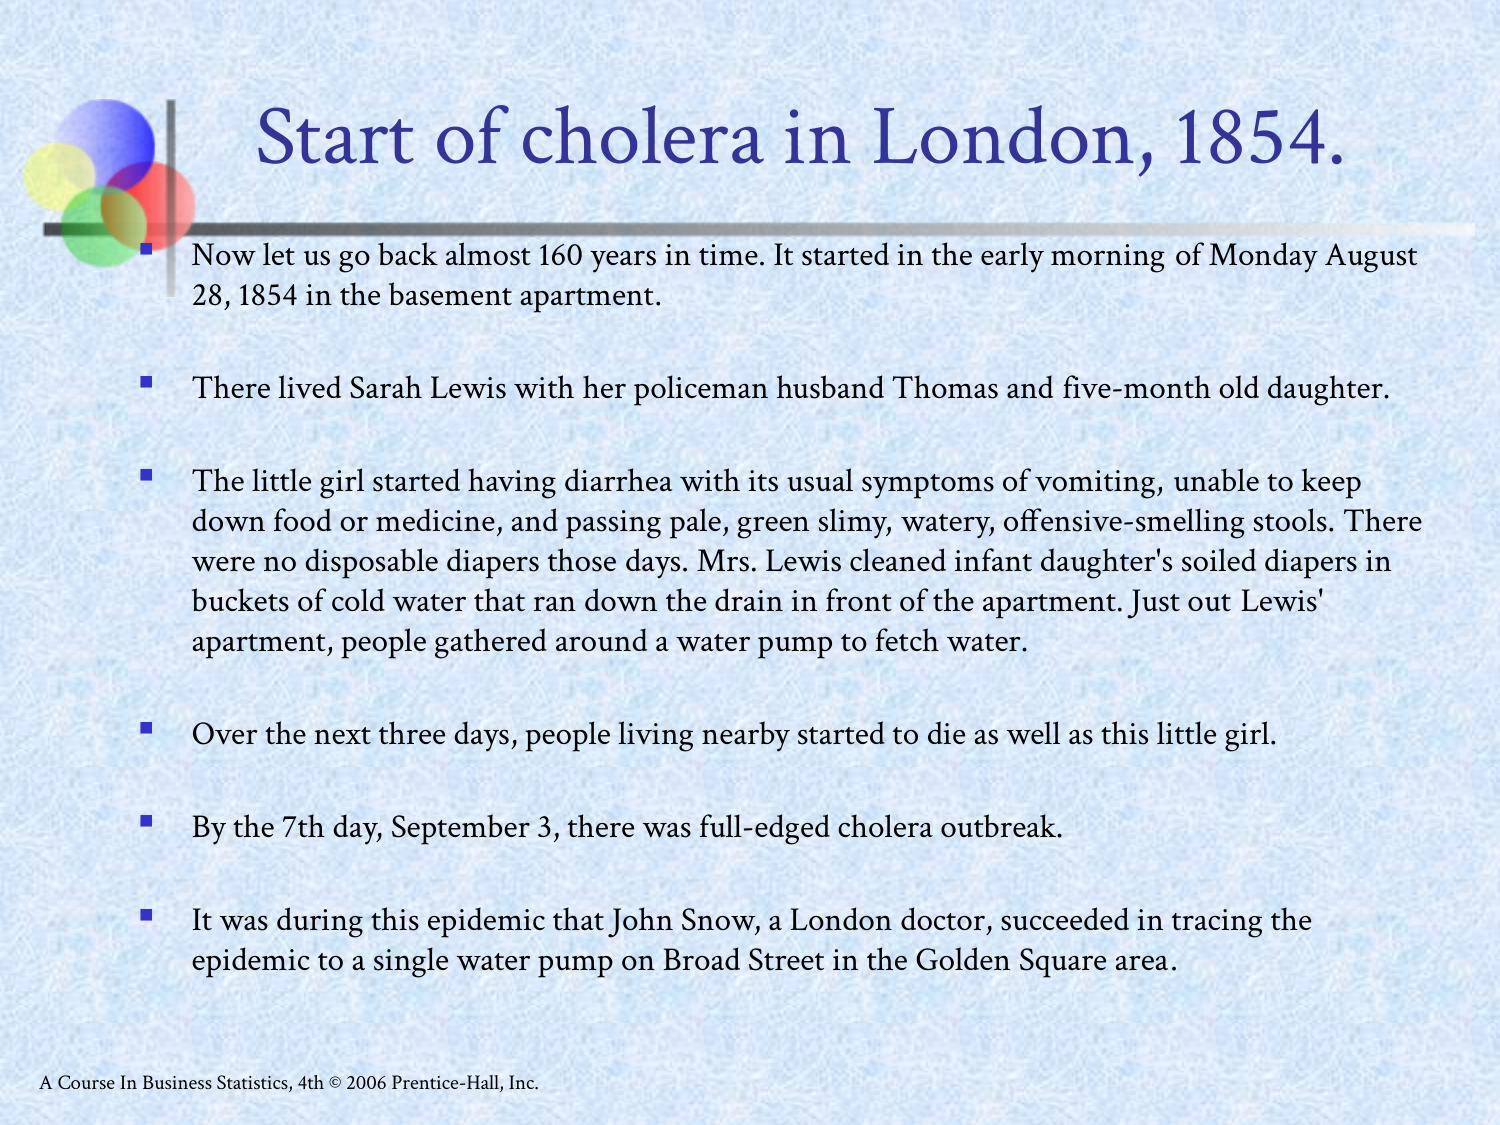

# Start of cholera in London, 1854.
Now let us go back almost 160 years in time. It started in the early morning of Monday August 28, 1854 in the basement apartment.

There lived Sarah Lewis with her policeman husband Thomas and five-month old daughter.

The little girl started having diarrhea with its usual symptoms of vomiting, unable to keep down food or medicine, and passing pale, green slimy, watery, offensive-smelling stools. There were no disposable diapers those days. Mrs. Lewis cleaned infant daughter's soiled diapers in buckets of cold water that ran down the drain in front of the apartment. Just out Lewis' apartment, people gathered around a water pump to fetch water.

Over the next three days, people living nearby started to die as well as this little girl.

By the 7th day, September 3, there was full-edged cholera outbreak.

It was during this epidemic that John Snow, a London doctor, succeeded in tracing the epidemic to a single water pump on Broad Street in the Golden Square area.
A Course In Business Statistics, 4th © 2006 Prentice-Hall, Inc.